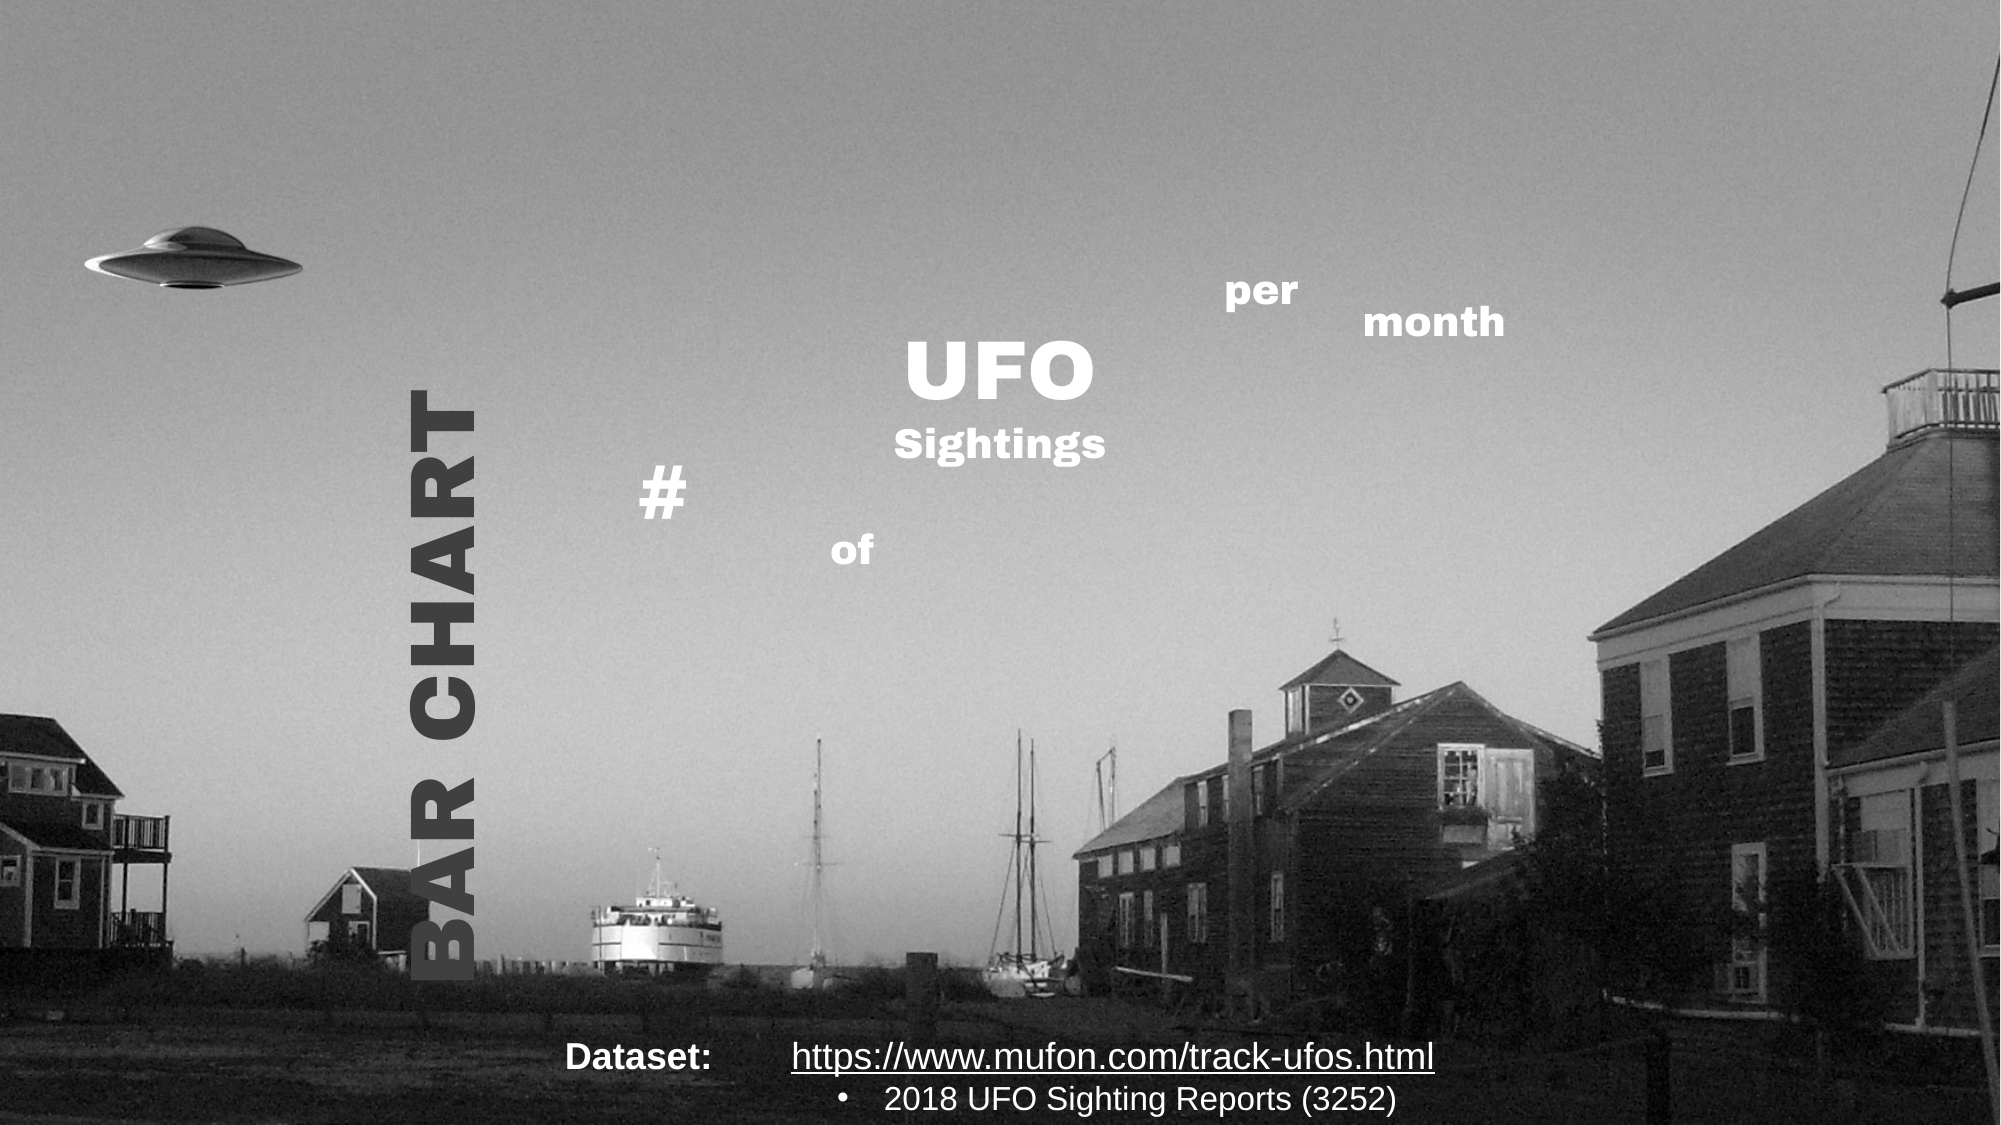

per
month

UFO
Sightings
#
of
BAR CHART
Dataset: 	https://www.mufon.com/track-ufos.html
2018 UFO Sighting Reports (3252)